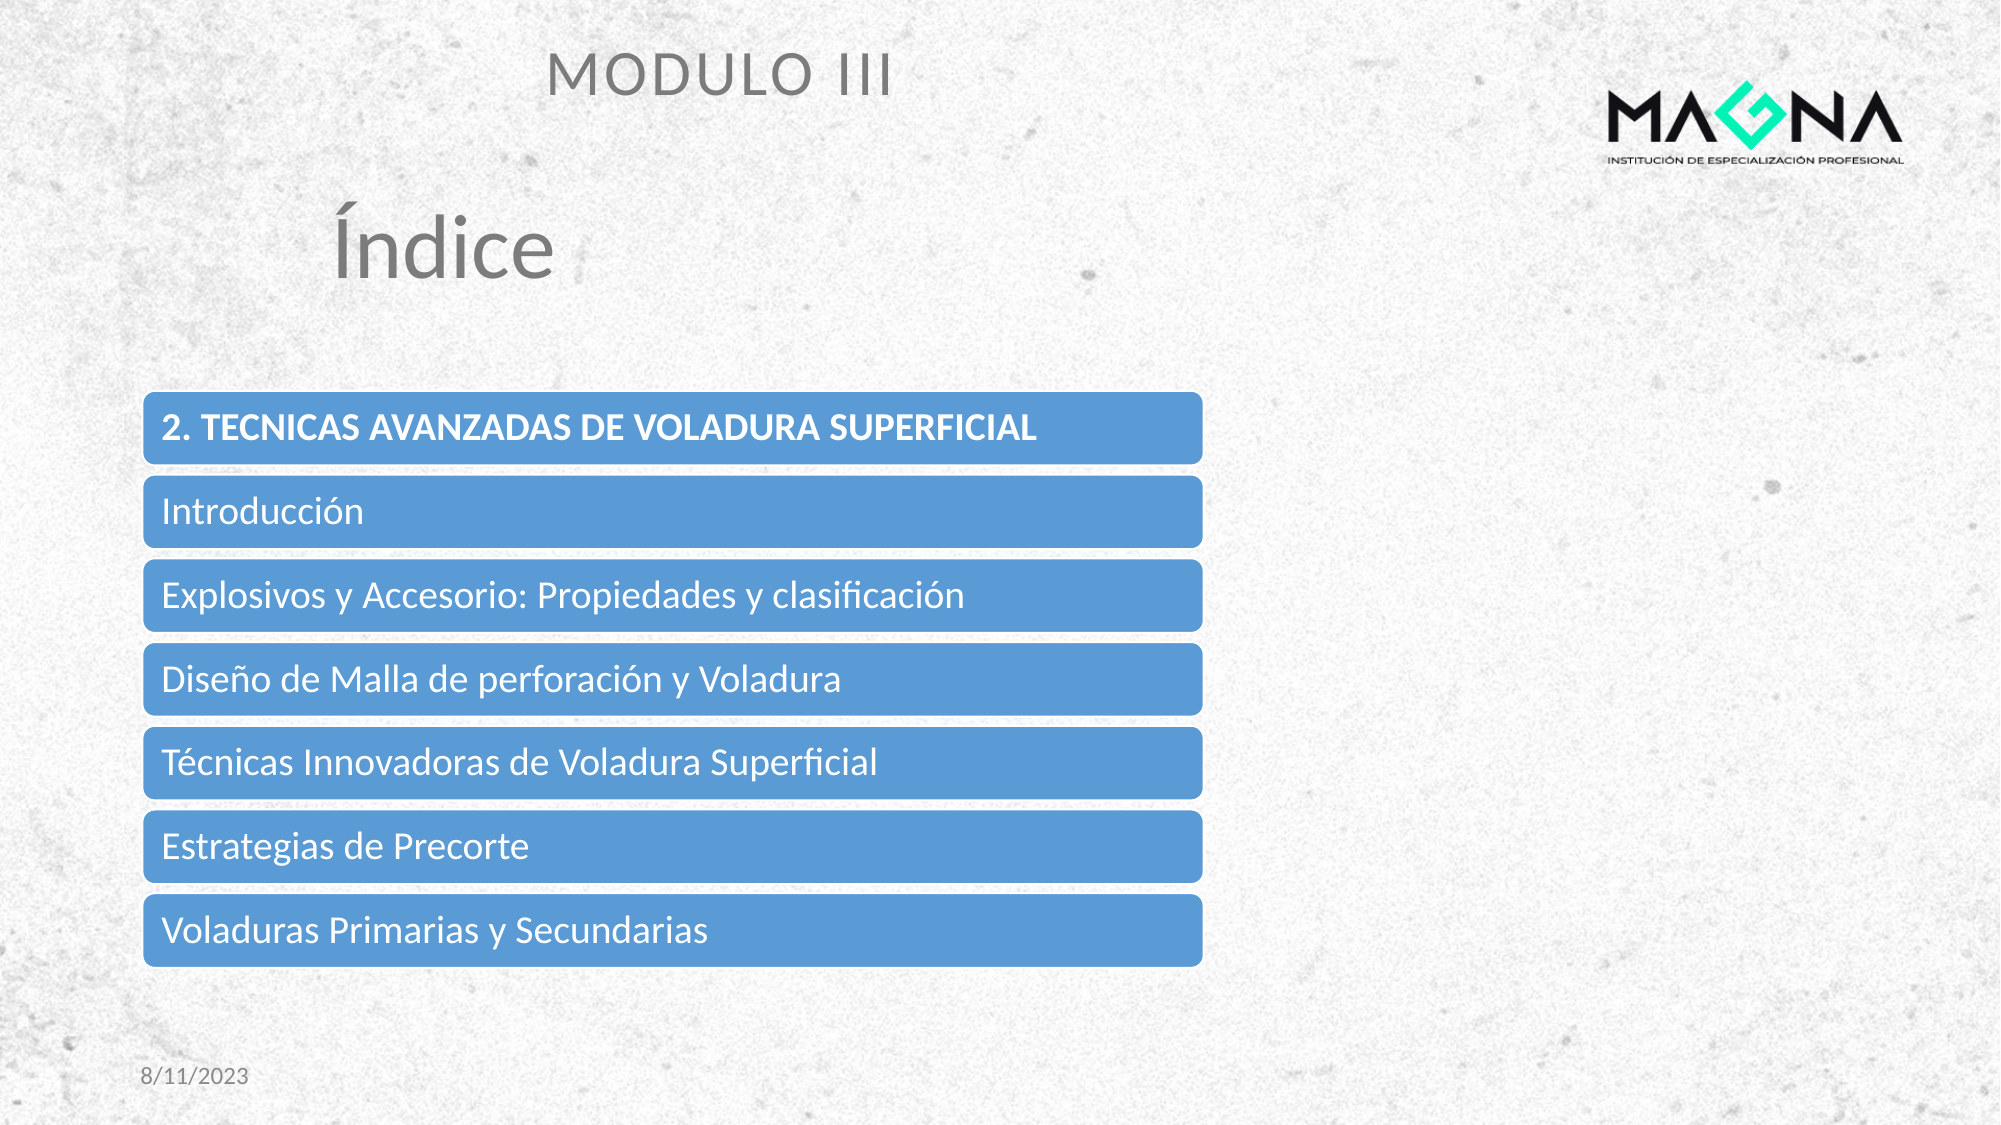

Modulo iII
# Índice
2. TECNICAS AVANZADAS DE VOLADURA SUPERFICIAL
Introducción
Explosivos y Accesorio: Propiedades y clasificación
Diseño de Malla de perforación y Voladura
Técnicas Innovadoras de Voladura Superficial
Estrategias de Precorte
Voladuras Primarias y Secundarias
4
8/11/2023